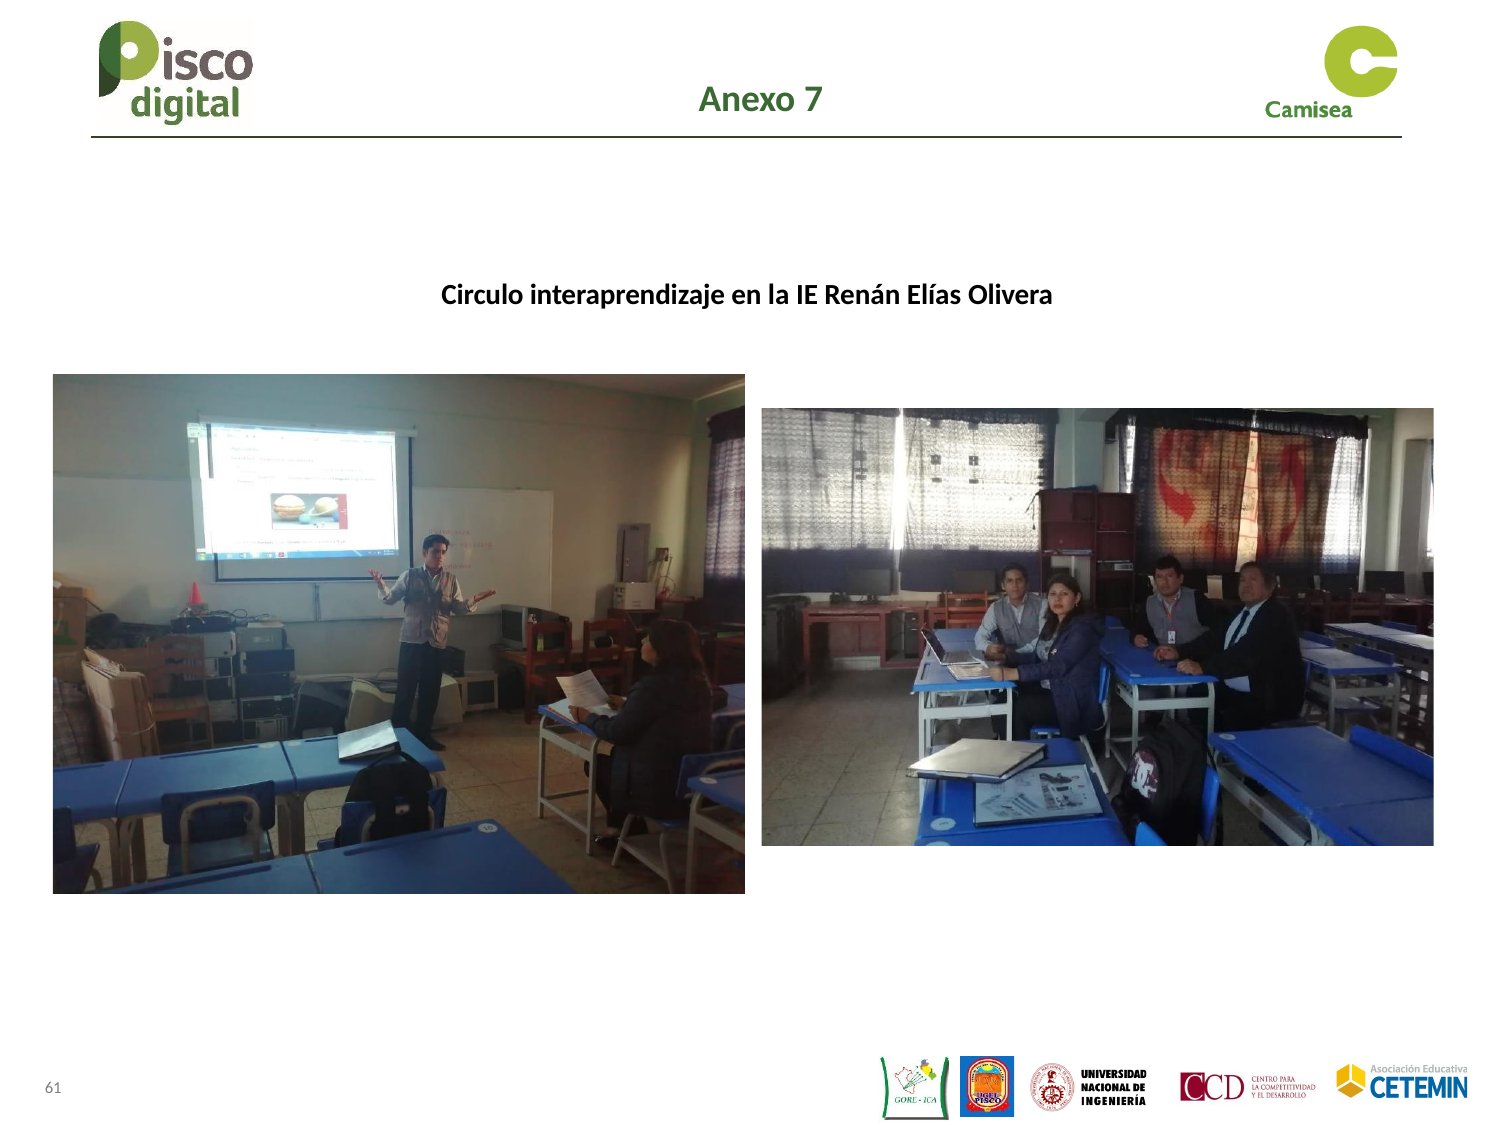

Anexo 7

Circulo interaprendizaje en la IE Renán Elías Olivera

61